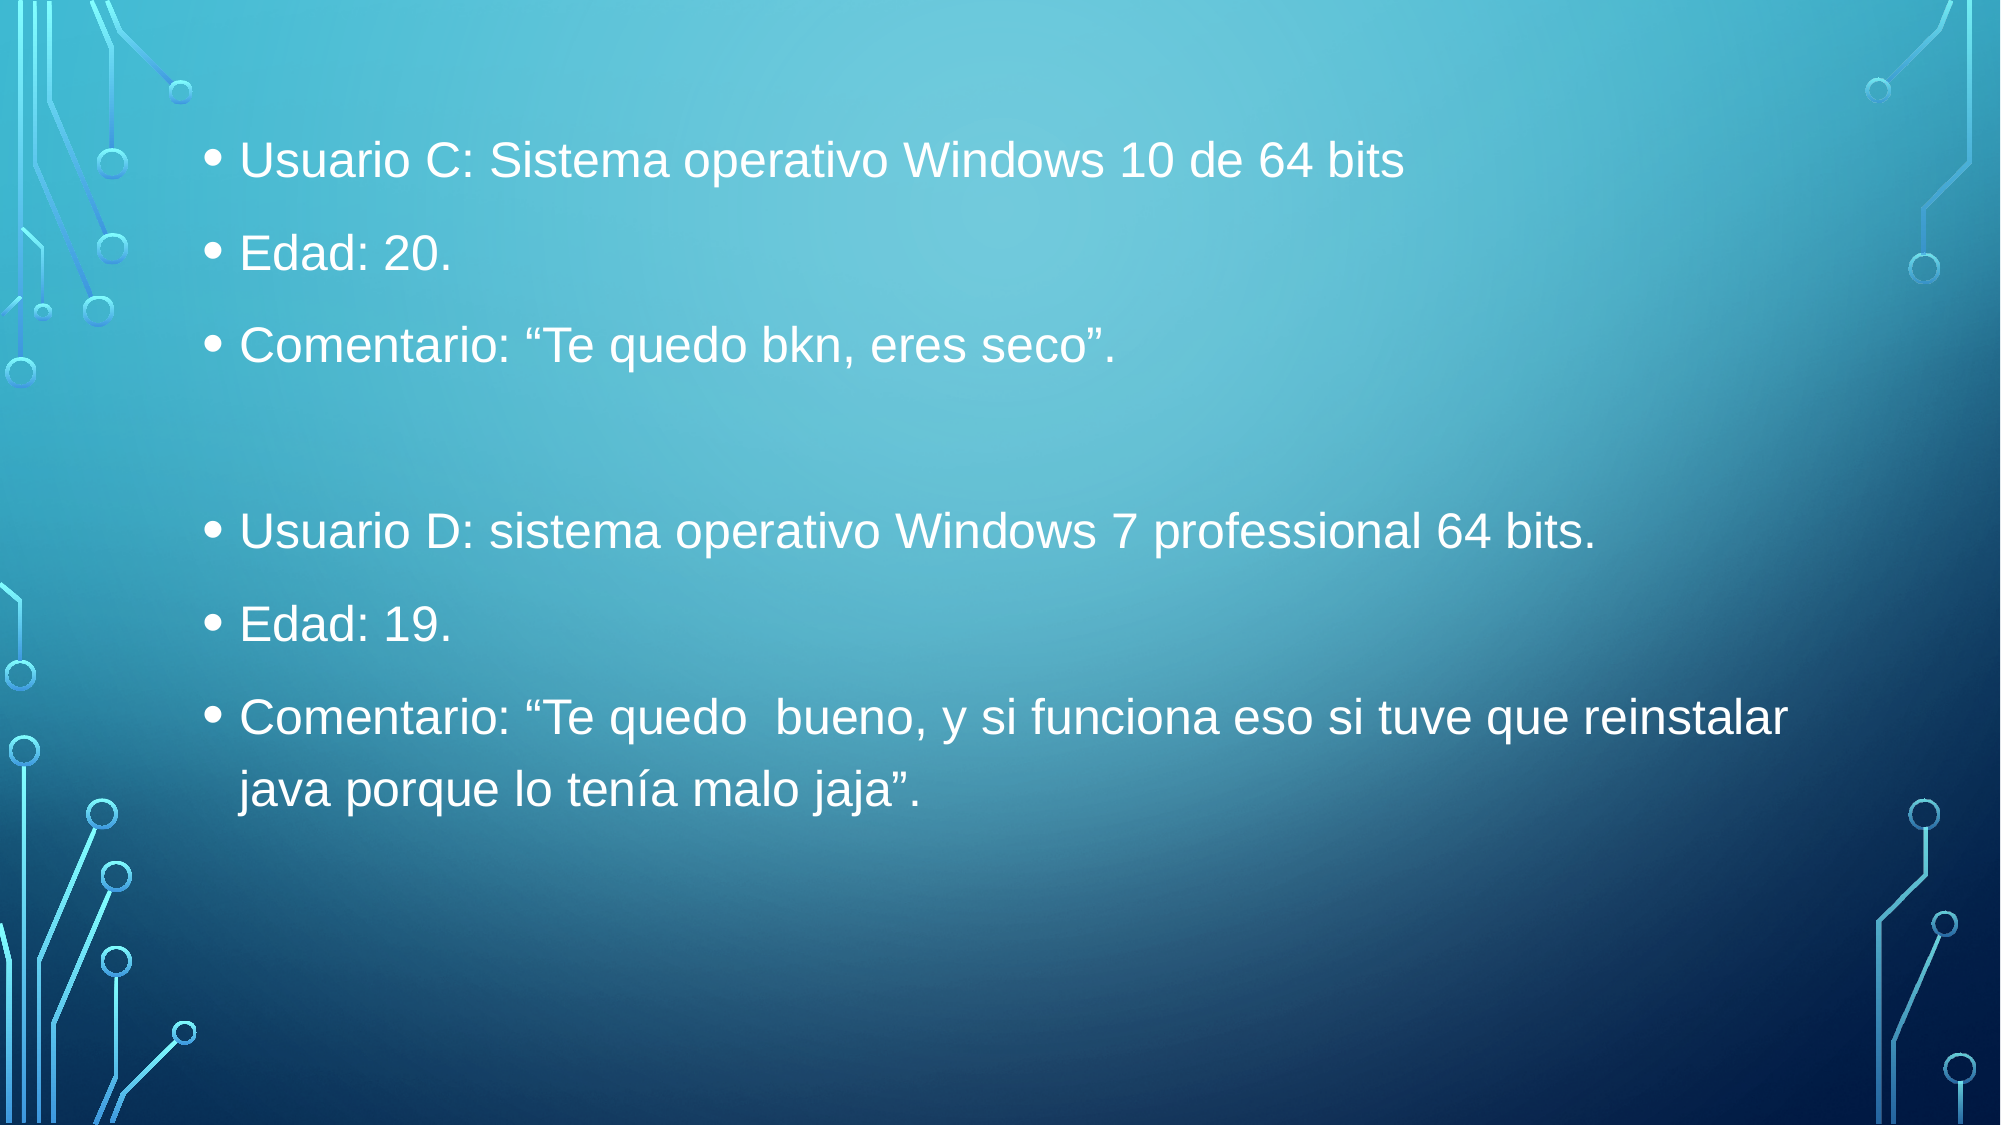

Usuario C: Sistema operativo Windows 10 de 64 bits
Edad: 20.
Comentario: “Te quedo bkn, eres seco”.

Usuario D: sistema operativo Windows 7 professional 64 bits.
Edad: 19.
Comentario: “Te quedo  bueno, y si funciona eso si tuve que reinstalar java porque lo tenía malo jaja”.